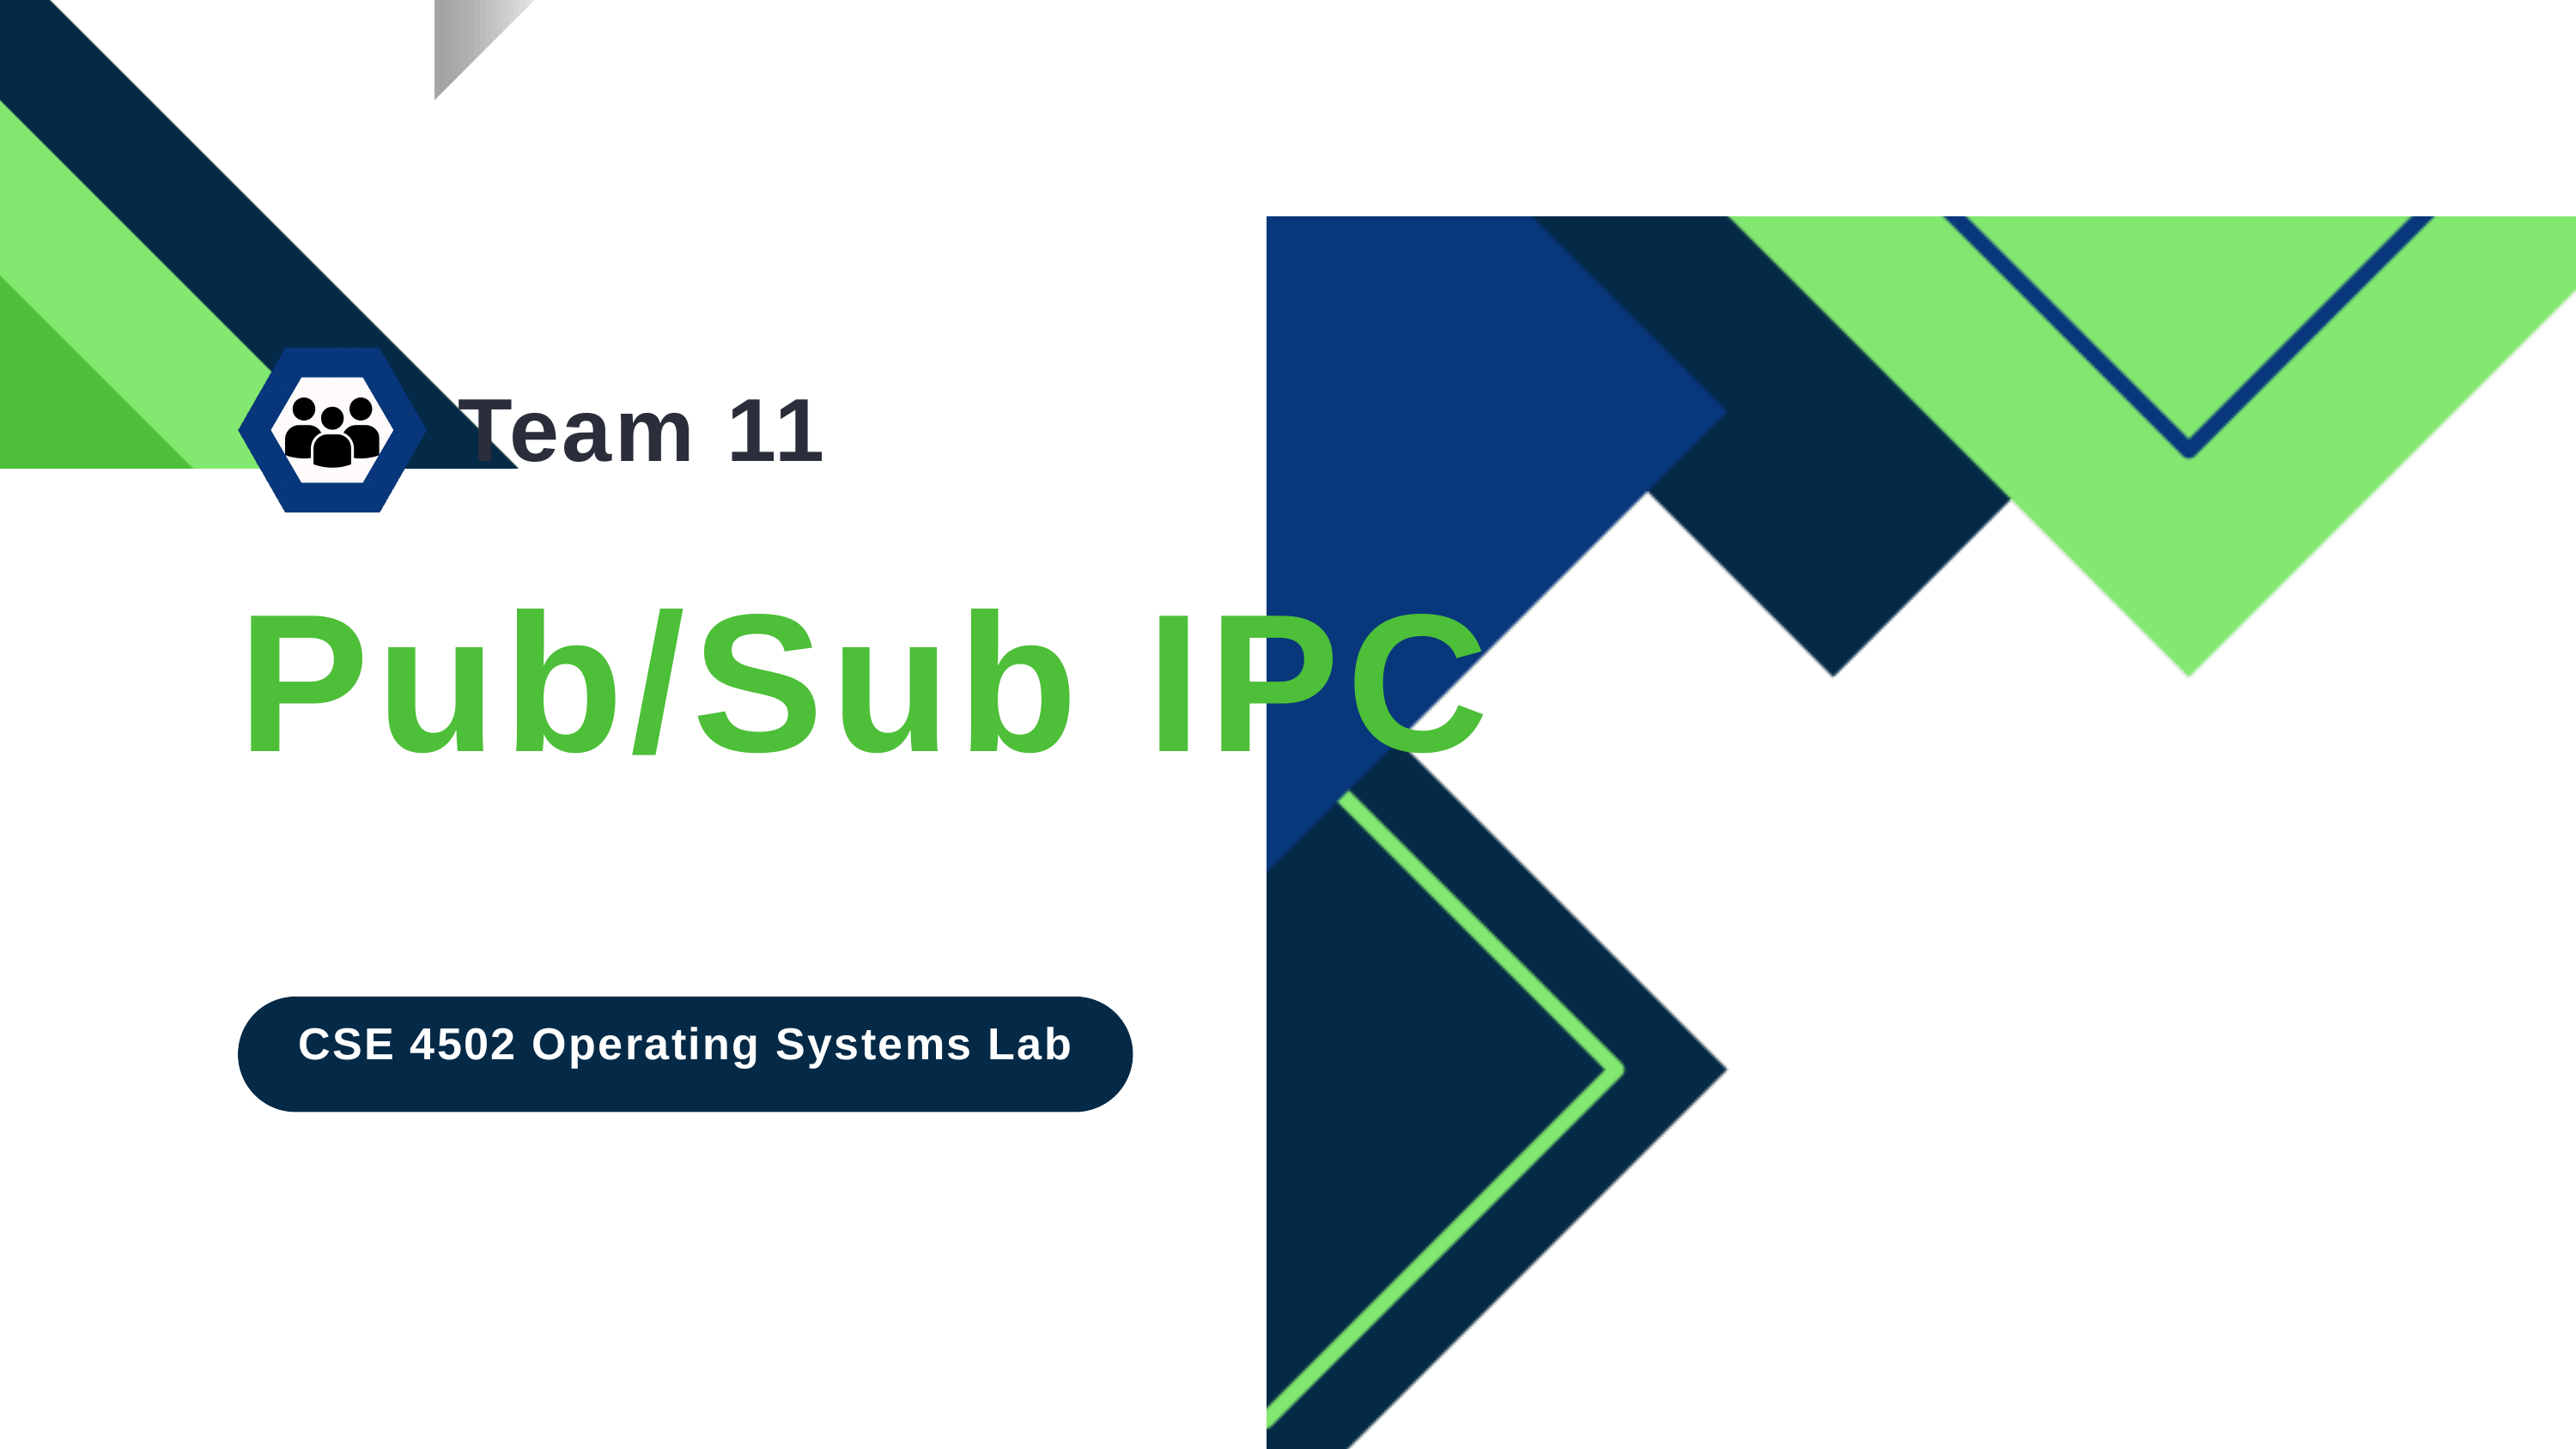

Team 11

Pub/Sub IPC

CSE 4502 Operating Systems Lab